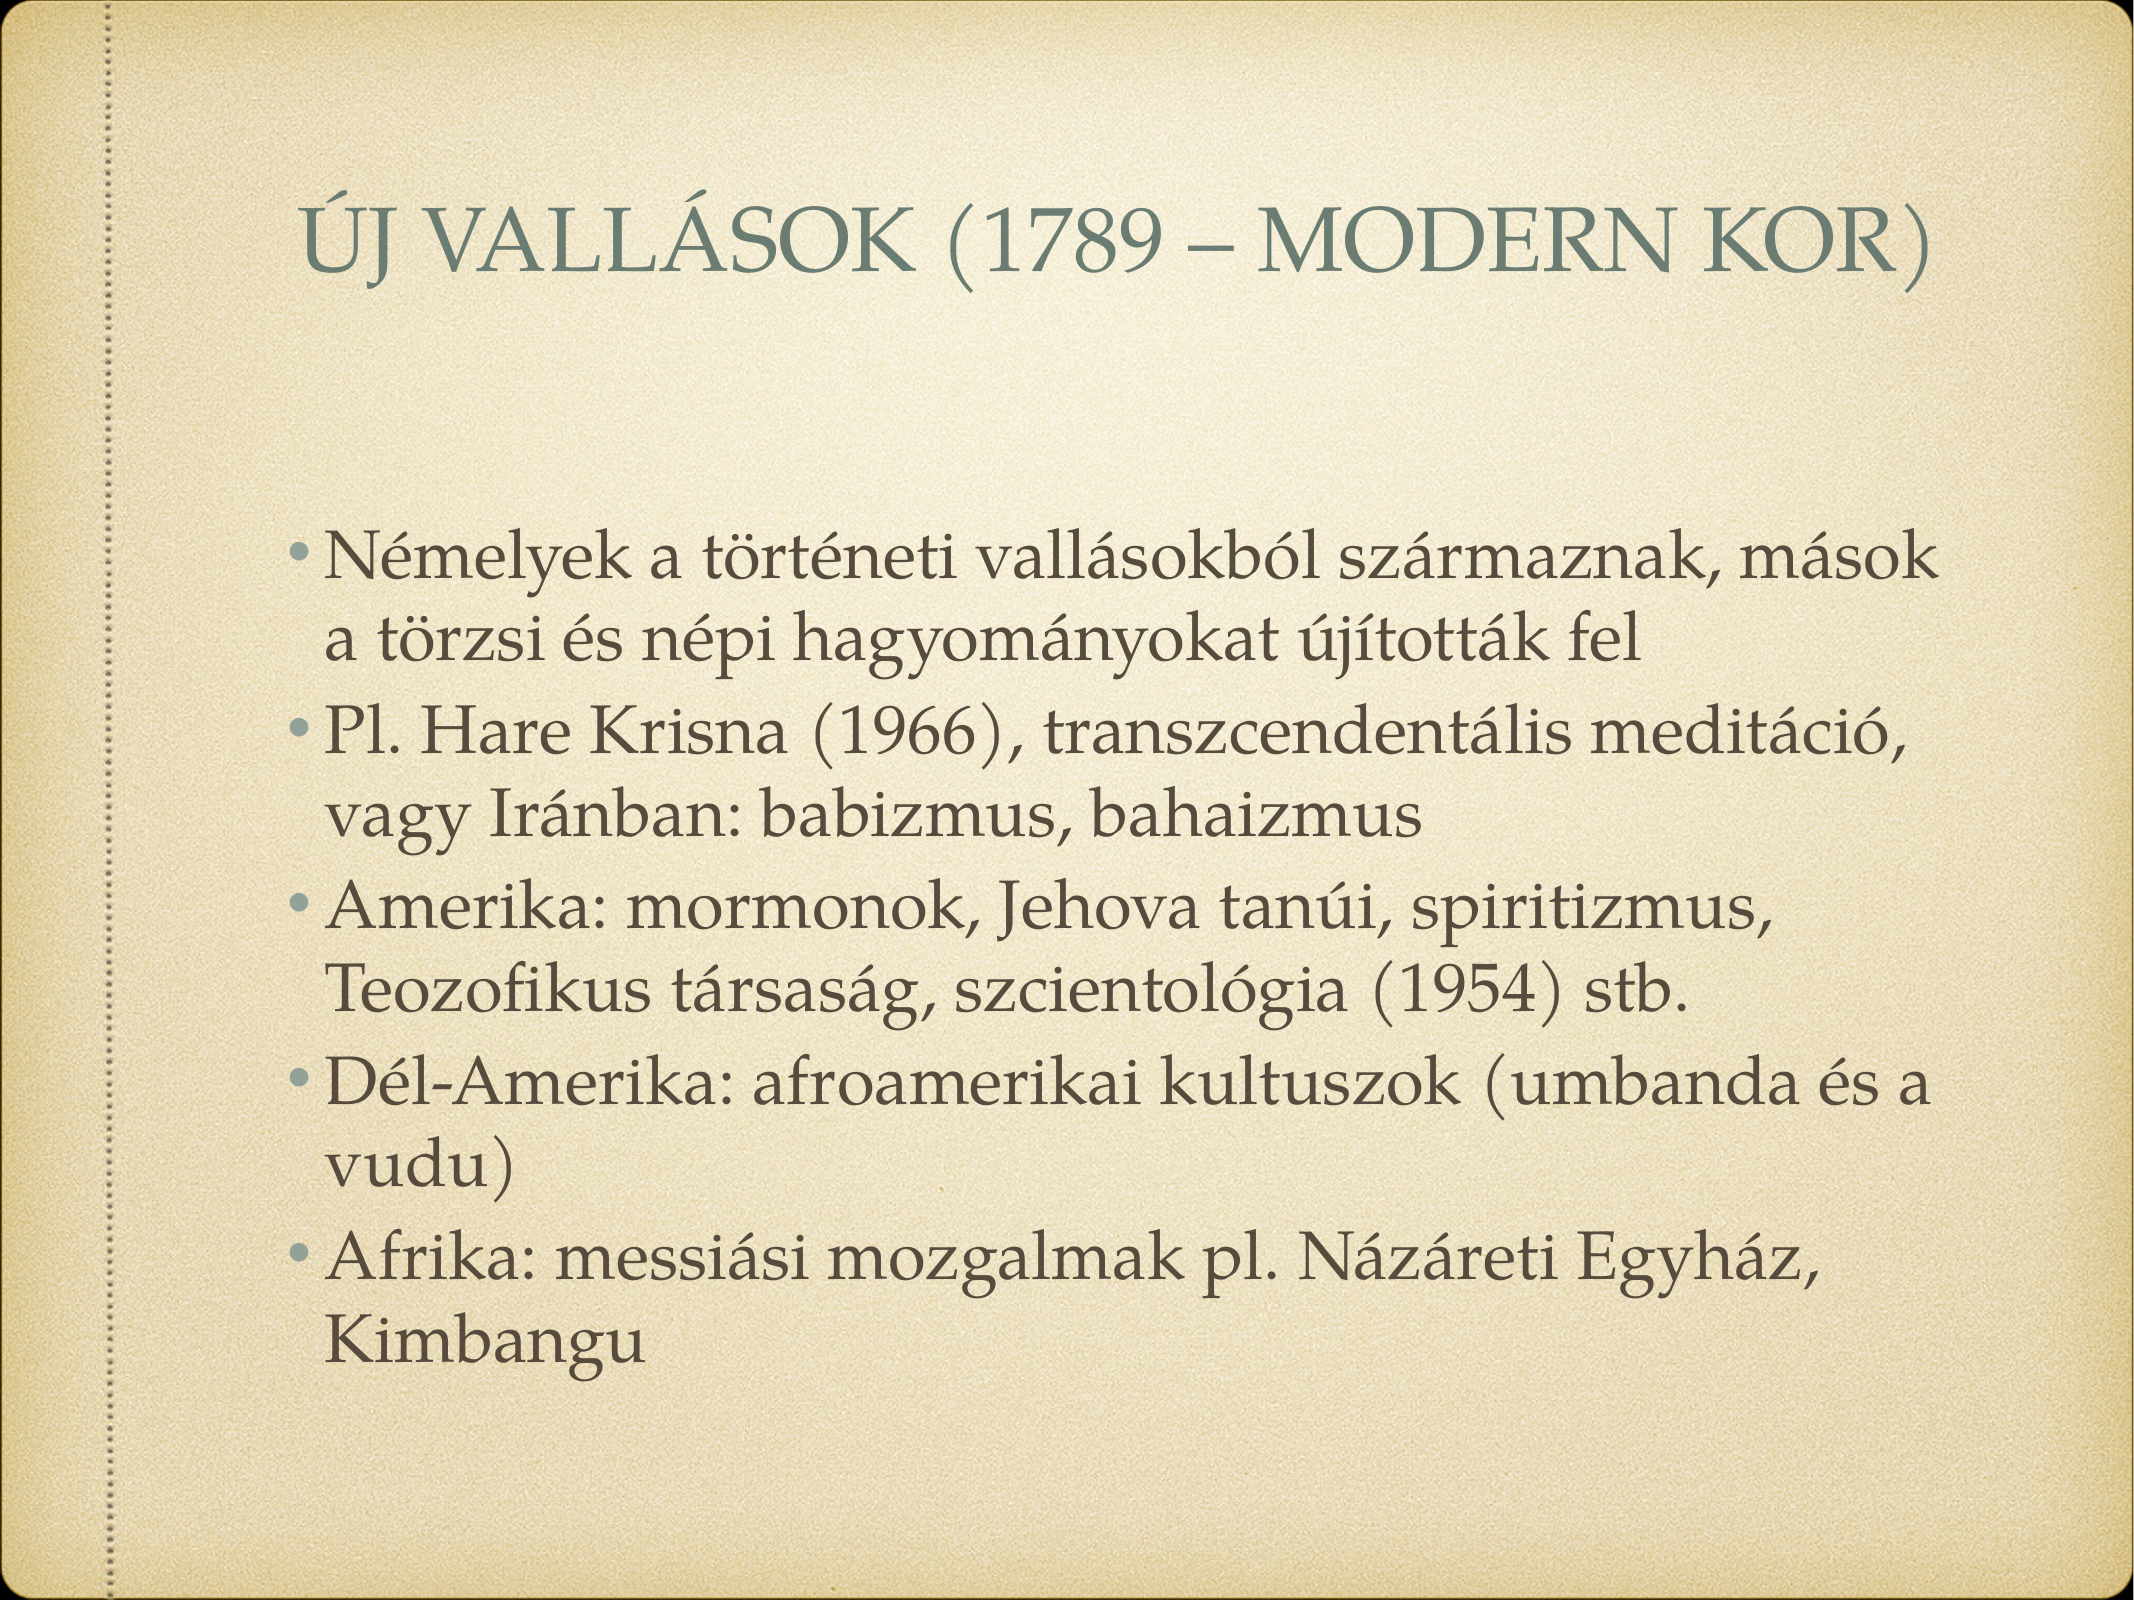

# Új vallások (1789 – modern kor)
Némelyek a történeti vallásokból származnak, mások a törzsi és népi hagyományokat újították fel
Pl. Hare Krisna (1966), transzcendentális meditáció, vagy Iránban: babizmus, bahaizmus
Amerika: mormonok, Jehova tanúi, spiritizmus, Teozofikus társaság, szcientológia (1954) stb.
Dél-Amerika: afroamerikai kultuszok (umbanda és a vudu)
Afrika: messiási mozgalmak pl. Názáreti Egyház, Kimbangu